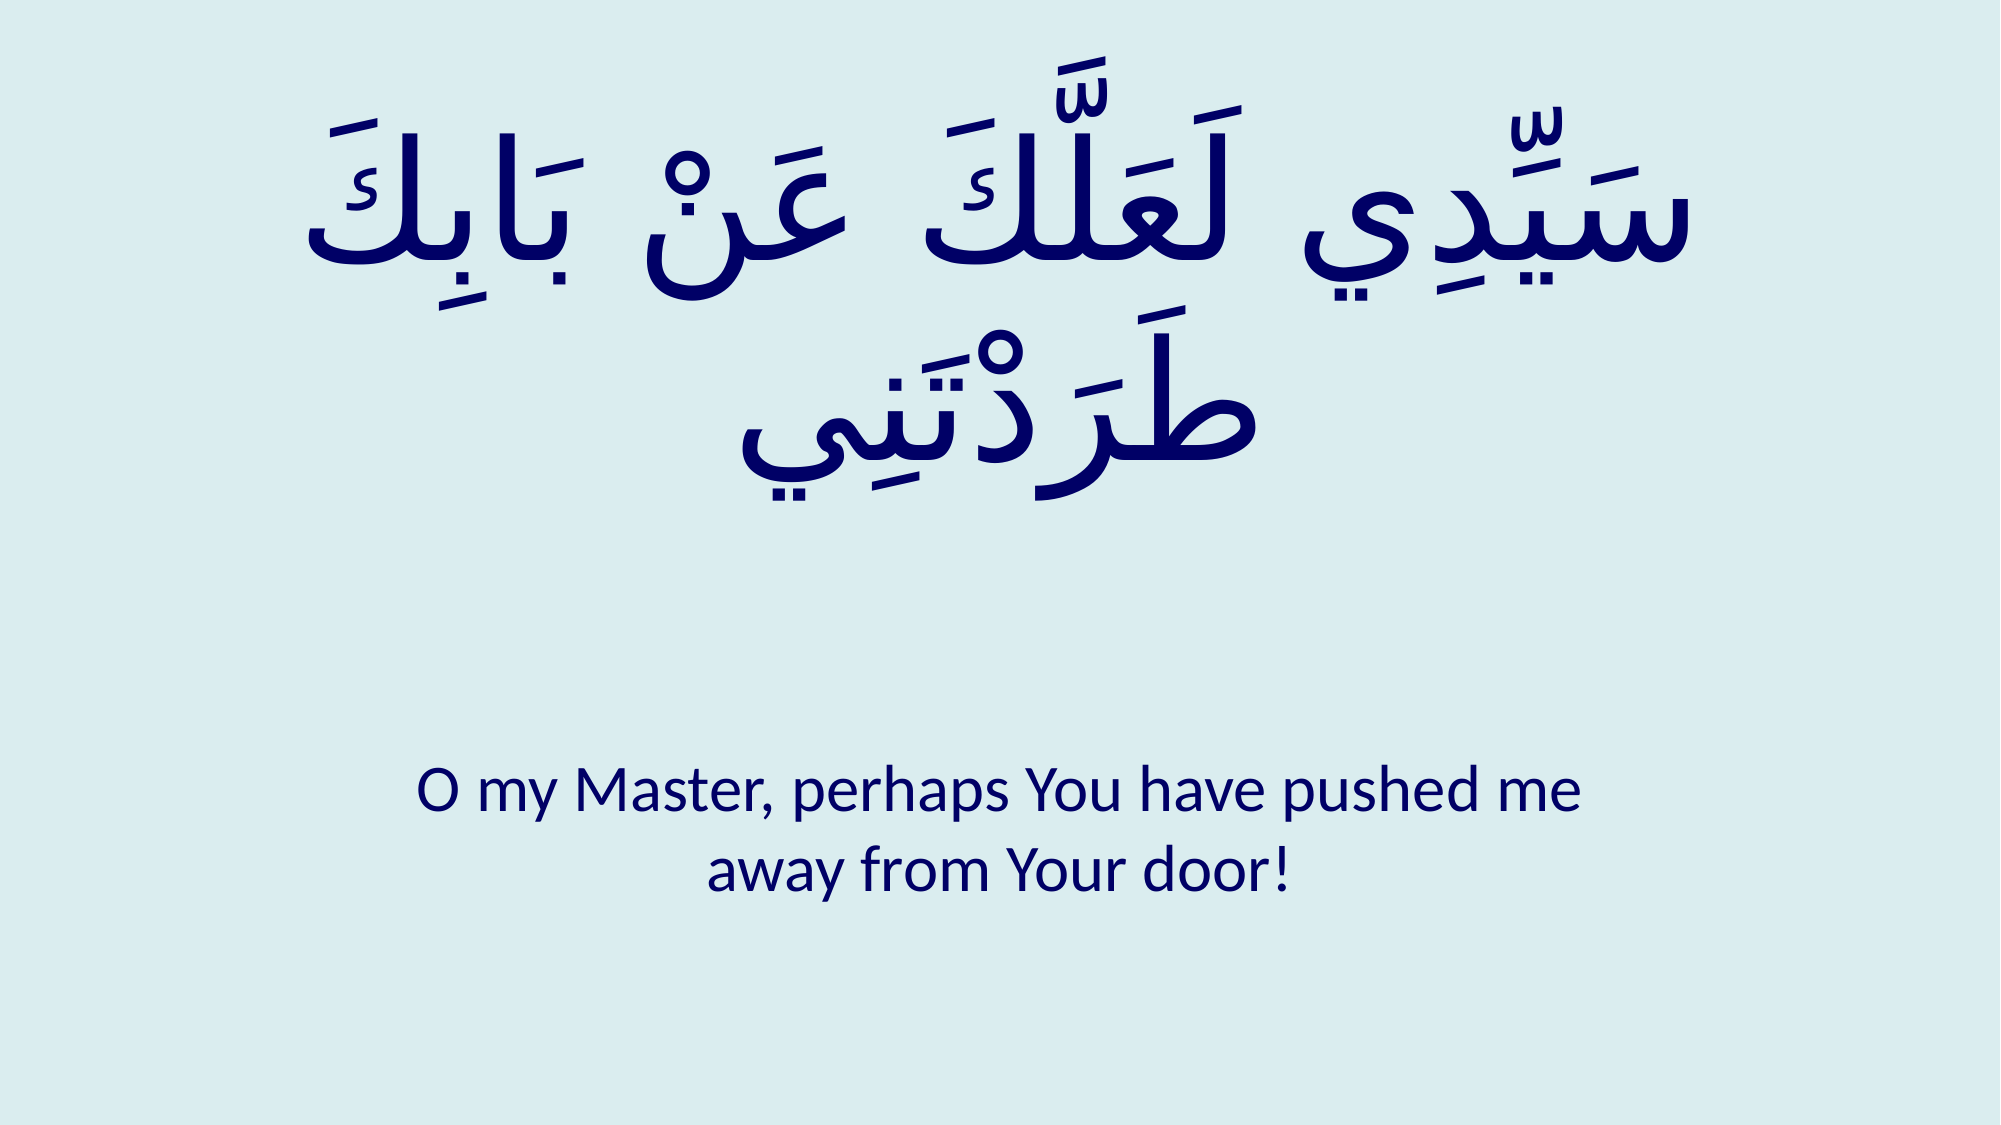

# سَيِّدِي لَعَلَّكَ عَنْ بَابِكَ طَرَدْتَنِي
O my Master, perhaps You have pushed me away from Your door!